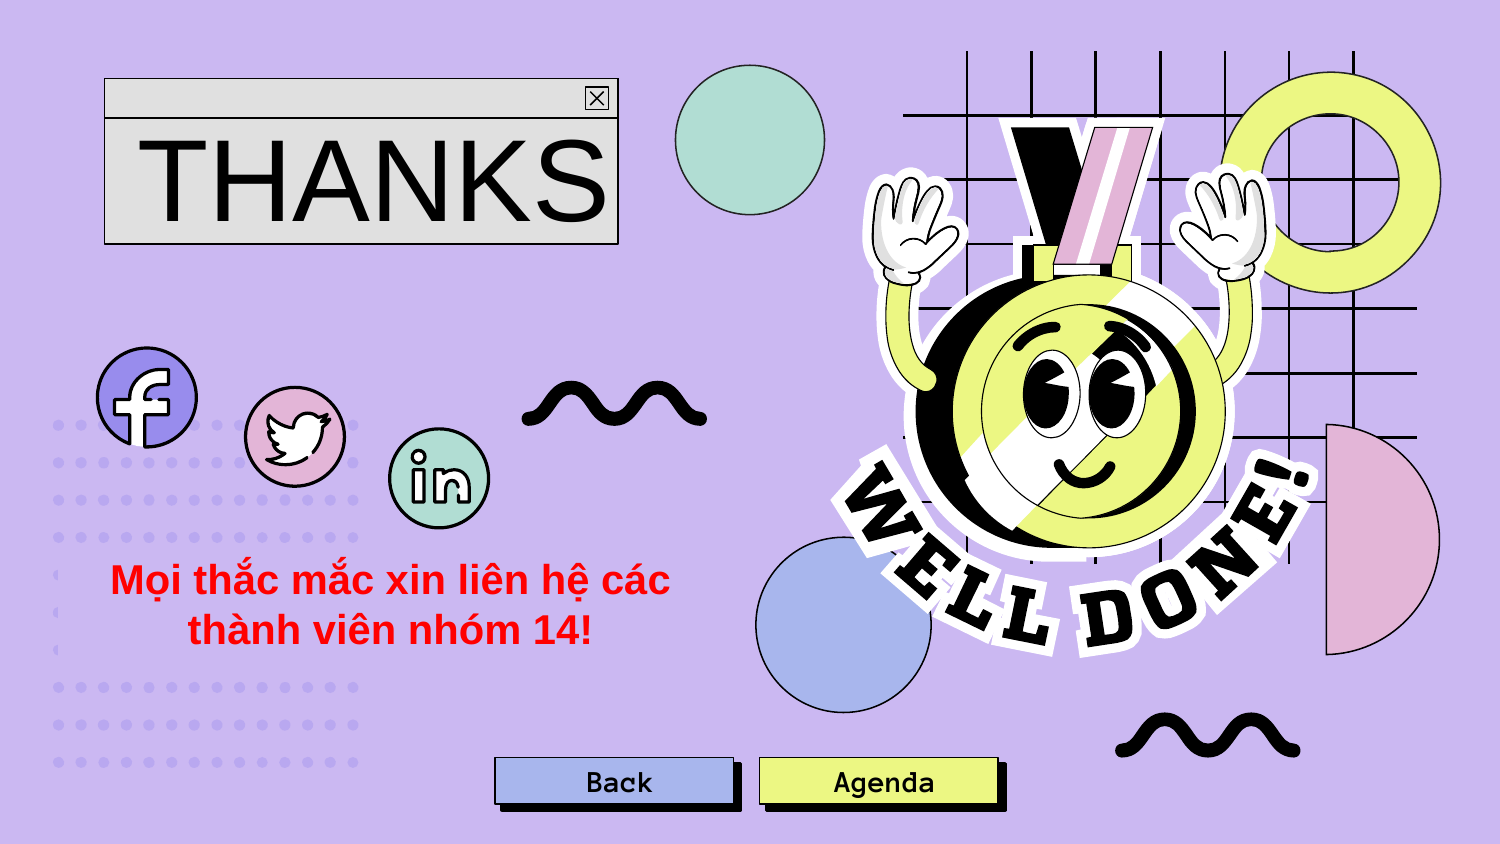

# THANKS

Mọi thắc mắc xin liên hệ các thành viên nhóm 14!

Back

Agenda